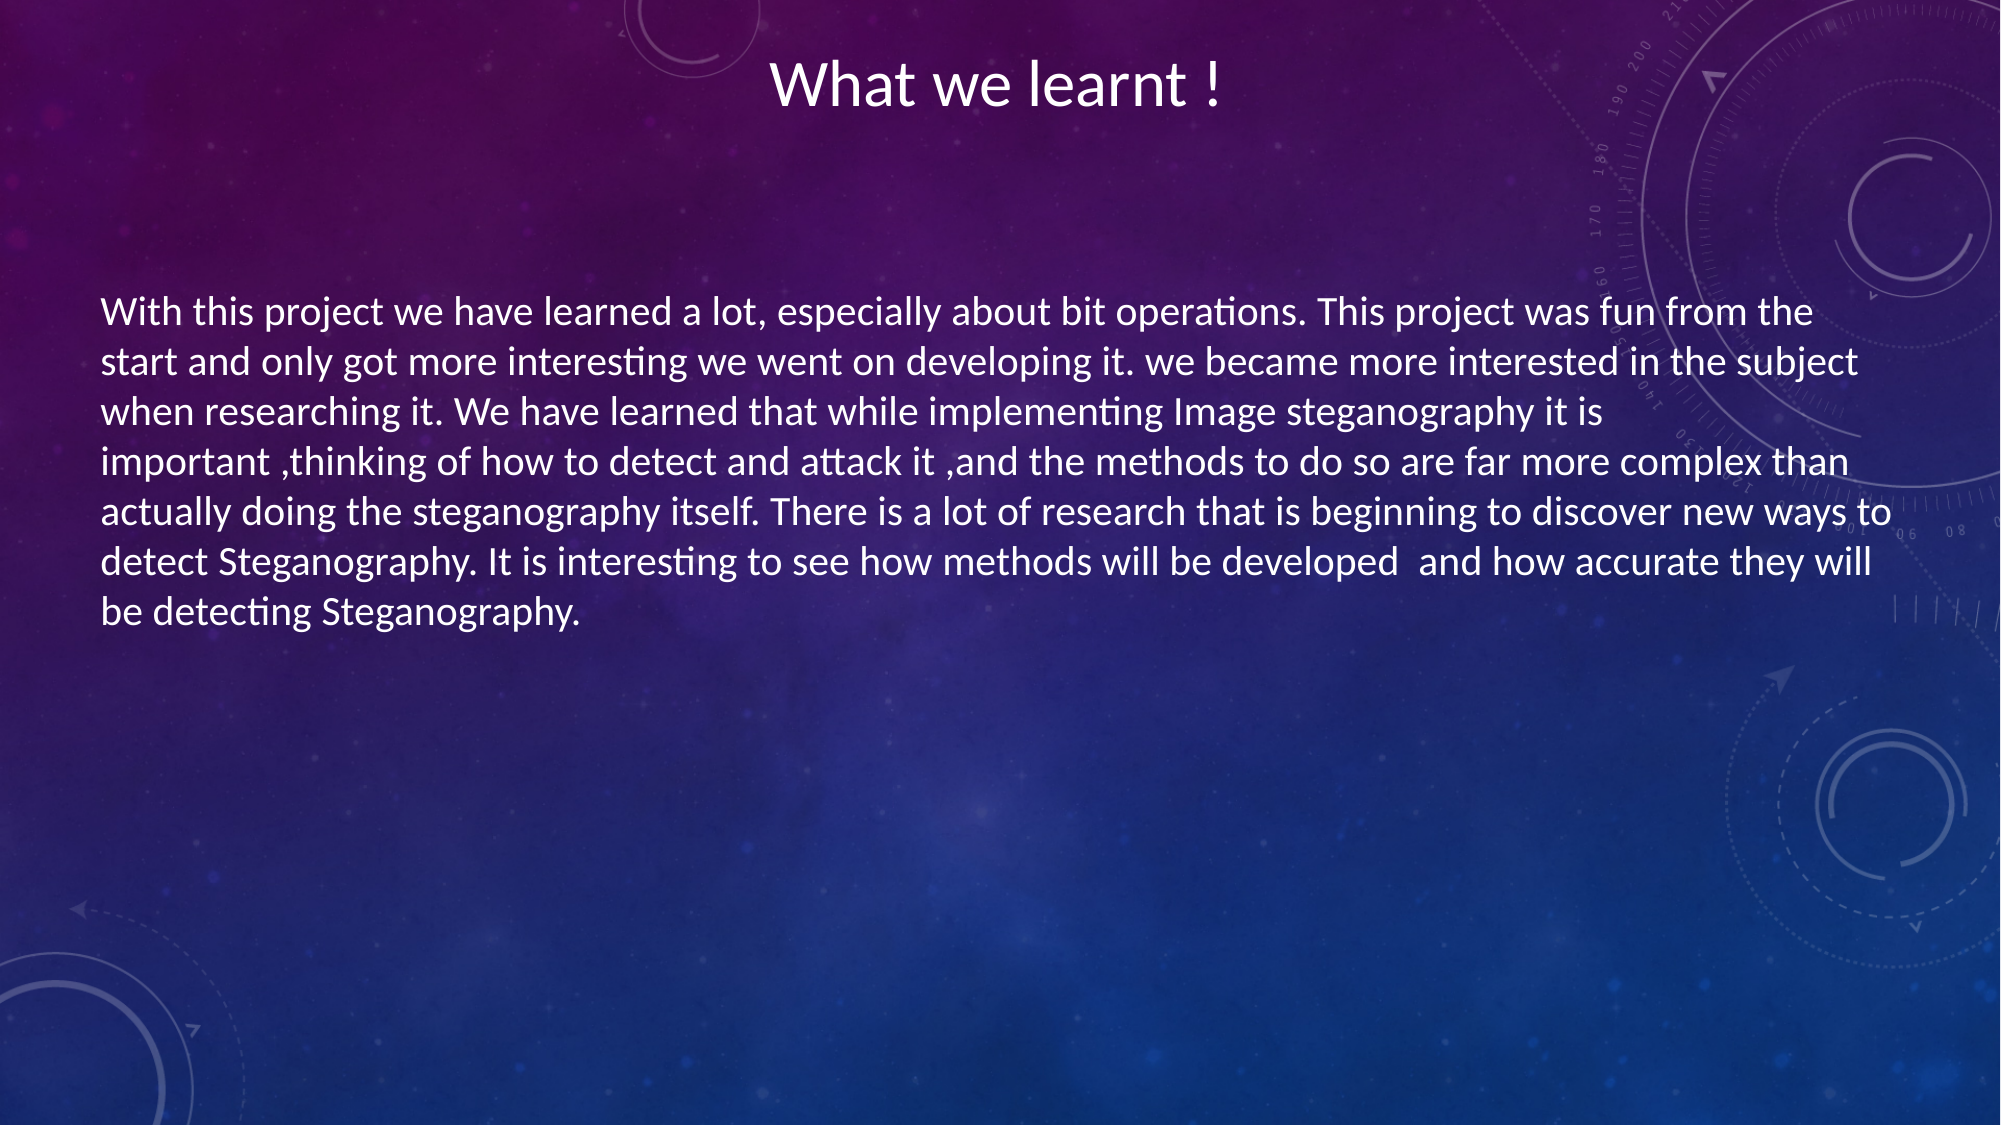

# What we learnt !
With this project we have learned a lot, especially about bit operations. This project was fun from the start and only got more interesting we went on developing it. we became more interested in the subject when researching it. We have learned that while implementing Image steganography it is important ,thinking of how to detect and attack it ,and the methods to do so are far more complex than actually doing the steganography itself. There is a lot of research that is beginning to discover new ways to detect Steganography. It is interesting to see how methods will be developed  and how accurate they will be detecting Steganography.